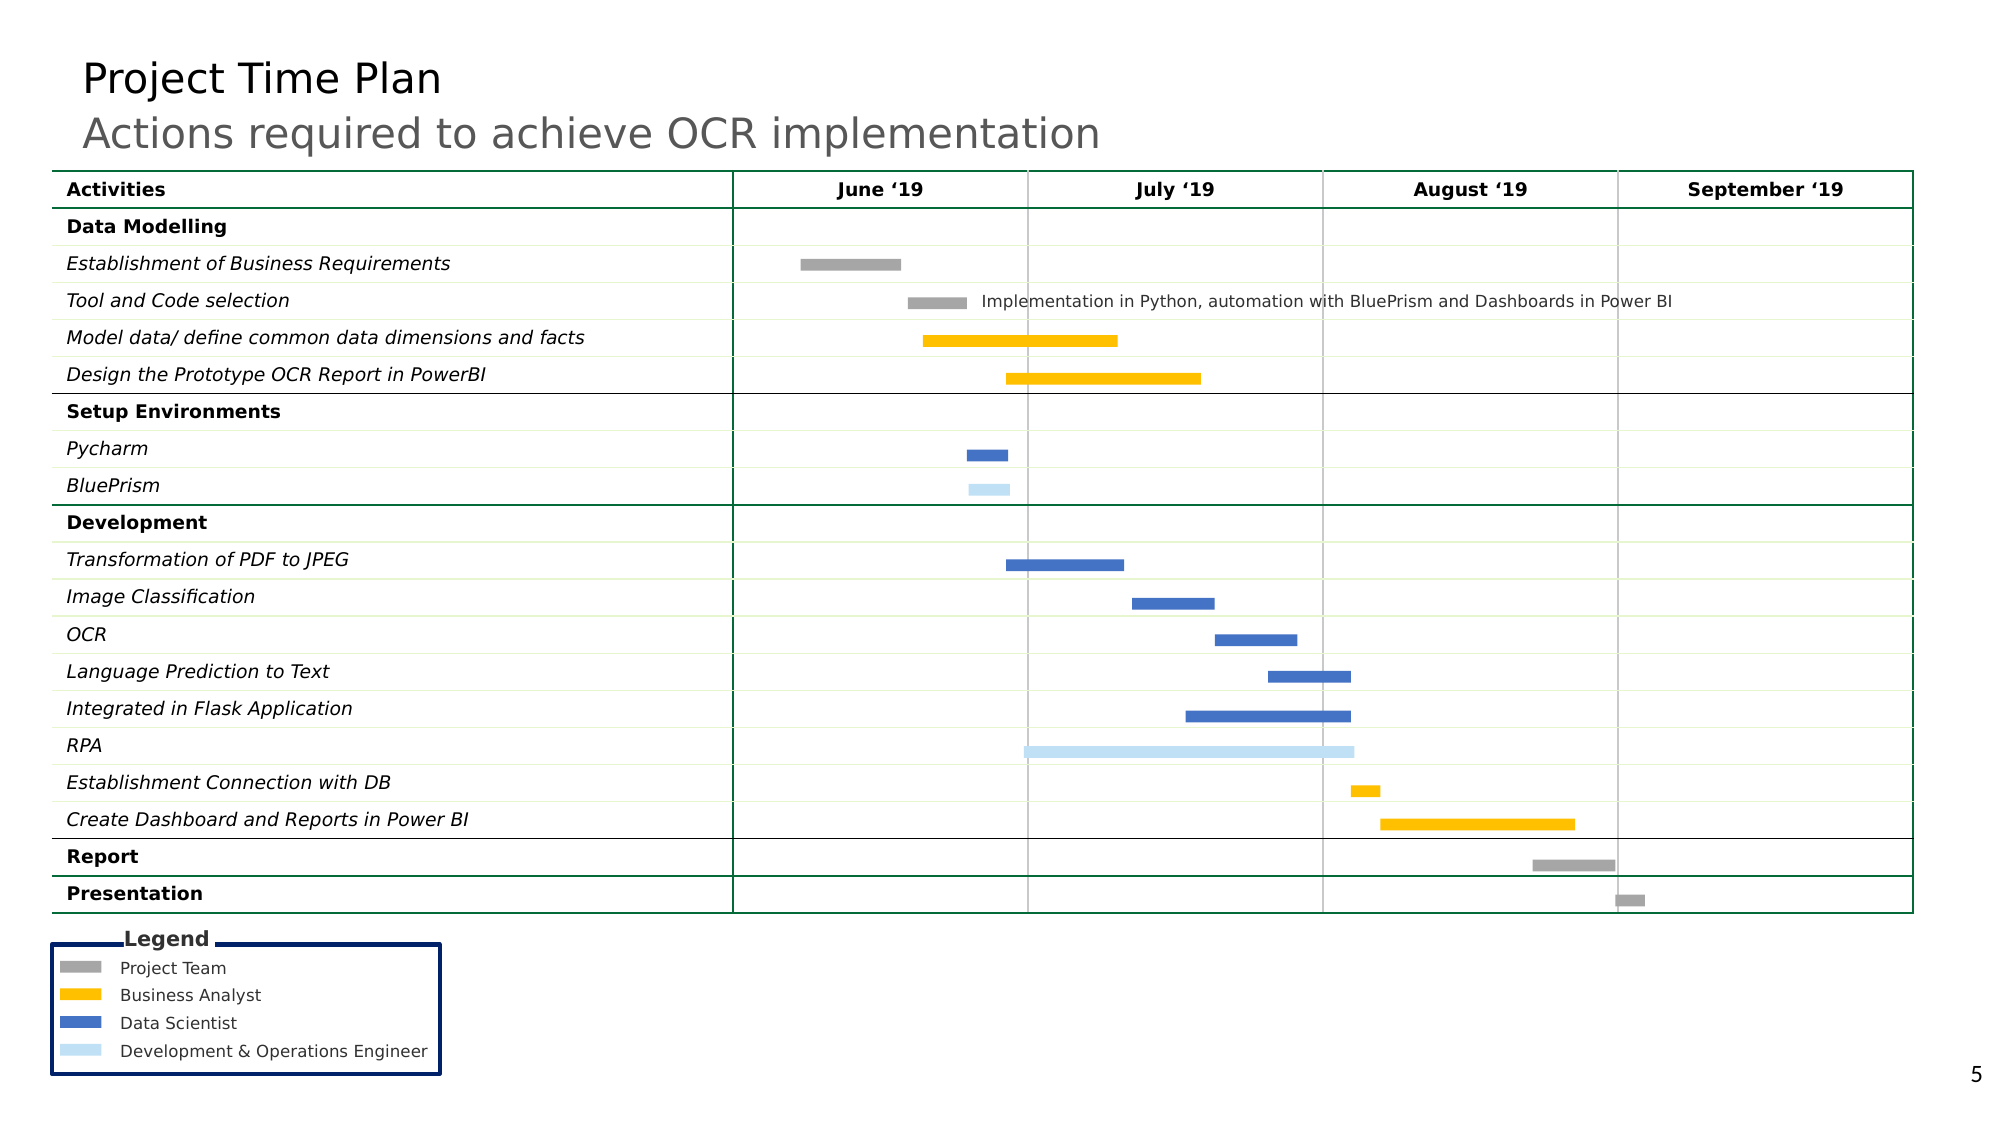

Project Time Plan
Actions required to achieve OCR implementation
| Activities | June ‘19 | July ‘19 | August ‘19 | September ‘19 |
| --- | --- | --- | --- | --- |
| Data Modelling |  |  |  |  |
| Establishment of Business Requirements |  |  |  |  |
| Tool and Code selection |  |  |  |  |
| Model data/ define common data dimensions and facts |  |  |  |  |
| Design the Prototype OCR Report in PowerBI |  |  |  |  |
| Setup Environments |  |  |  |  |
| Pycharm |  |  |  |  |
| BluePrism |  |  |  |  |
| Development |  |  |  |  |
| Transformation of PDF to JPEG |  |  |  |  |
| Image Classification |  |  |  |  |
| OCR |  |  |  |  |
| Language Prediction to Text |  |  |  |  |
| Integrated in Flask Application |  |  |  |  |
| RPA |  |  |  |  |
| Establishment Connection with DB |  |  |  |  |
| Create Dashboard and Reports in Power BI |  |  |  |  |
| Report |  |  |  |  |
| Presentation |  |  |  |  |

Implementation in Python, automation with BluePrism and Dashboards in Power BI

Legend

Project Team

Business Analyst

Data Scientist

Development & Operations Engineer

5